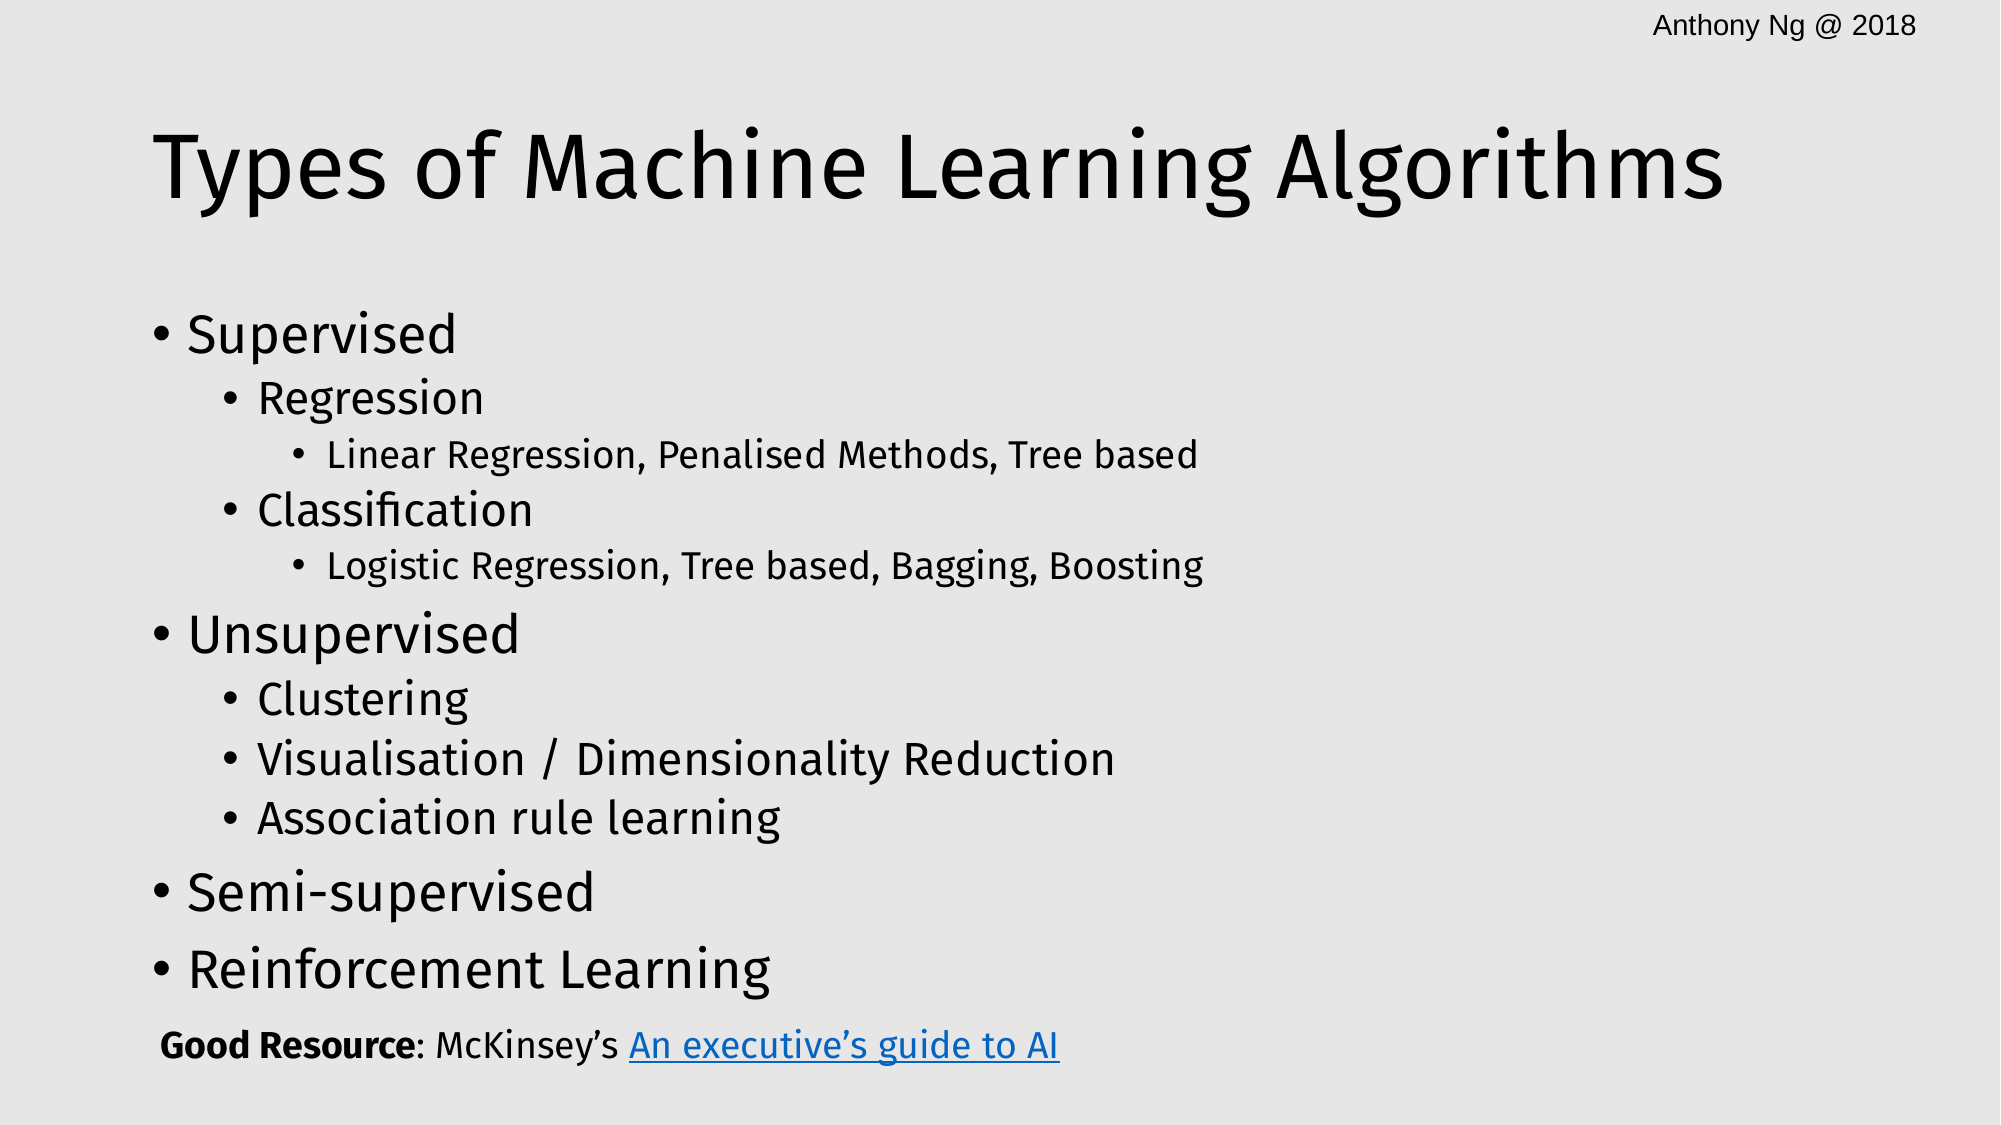

# Types of Machine Learning Algorithms
Supervised
Regression
Linear Regression, Penalised Methods, Tree based
Classification
Logistic Regression, Tree based, Bagging, Boosting
Unsupervised
Clustering
Visualisation / Dimensionality Reduction
Association rule learning
Semi-supervised
Reinforcement Learning
Good Resource: McKinsey’s An executive’s guide to AI